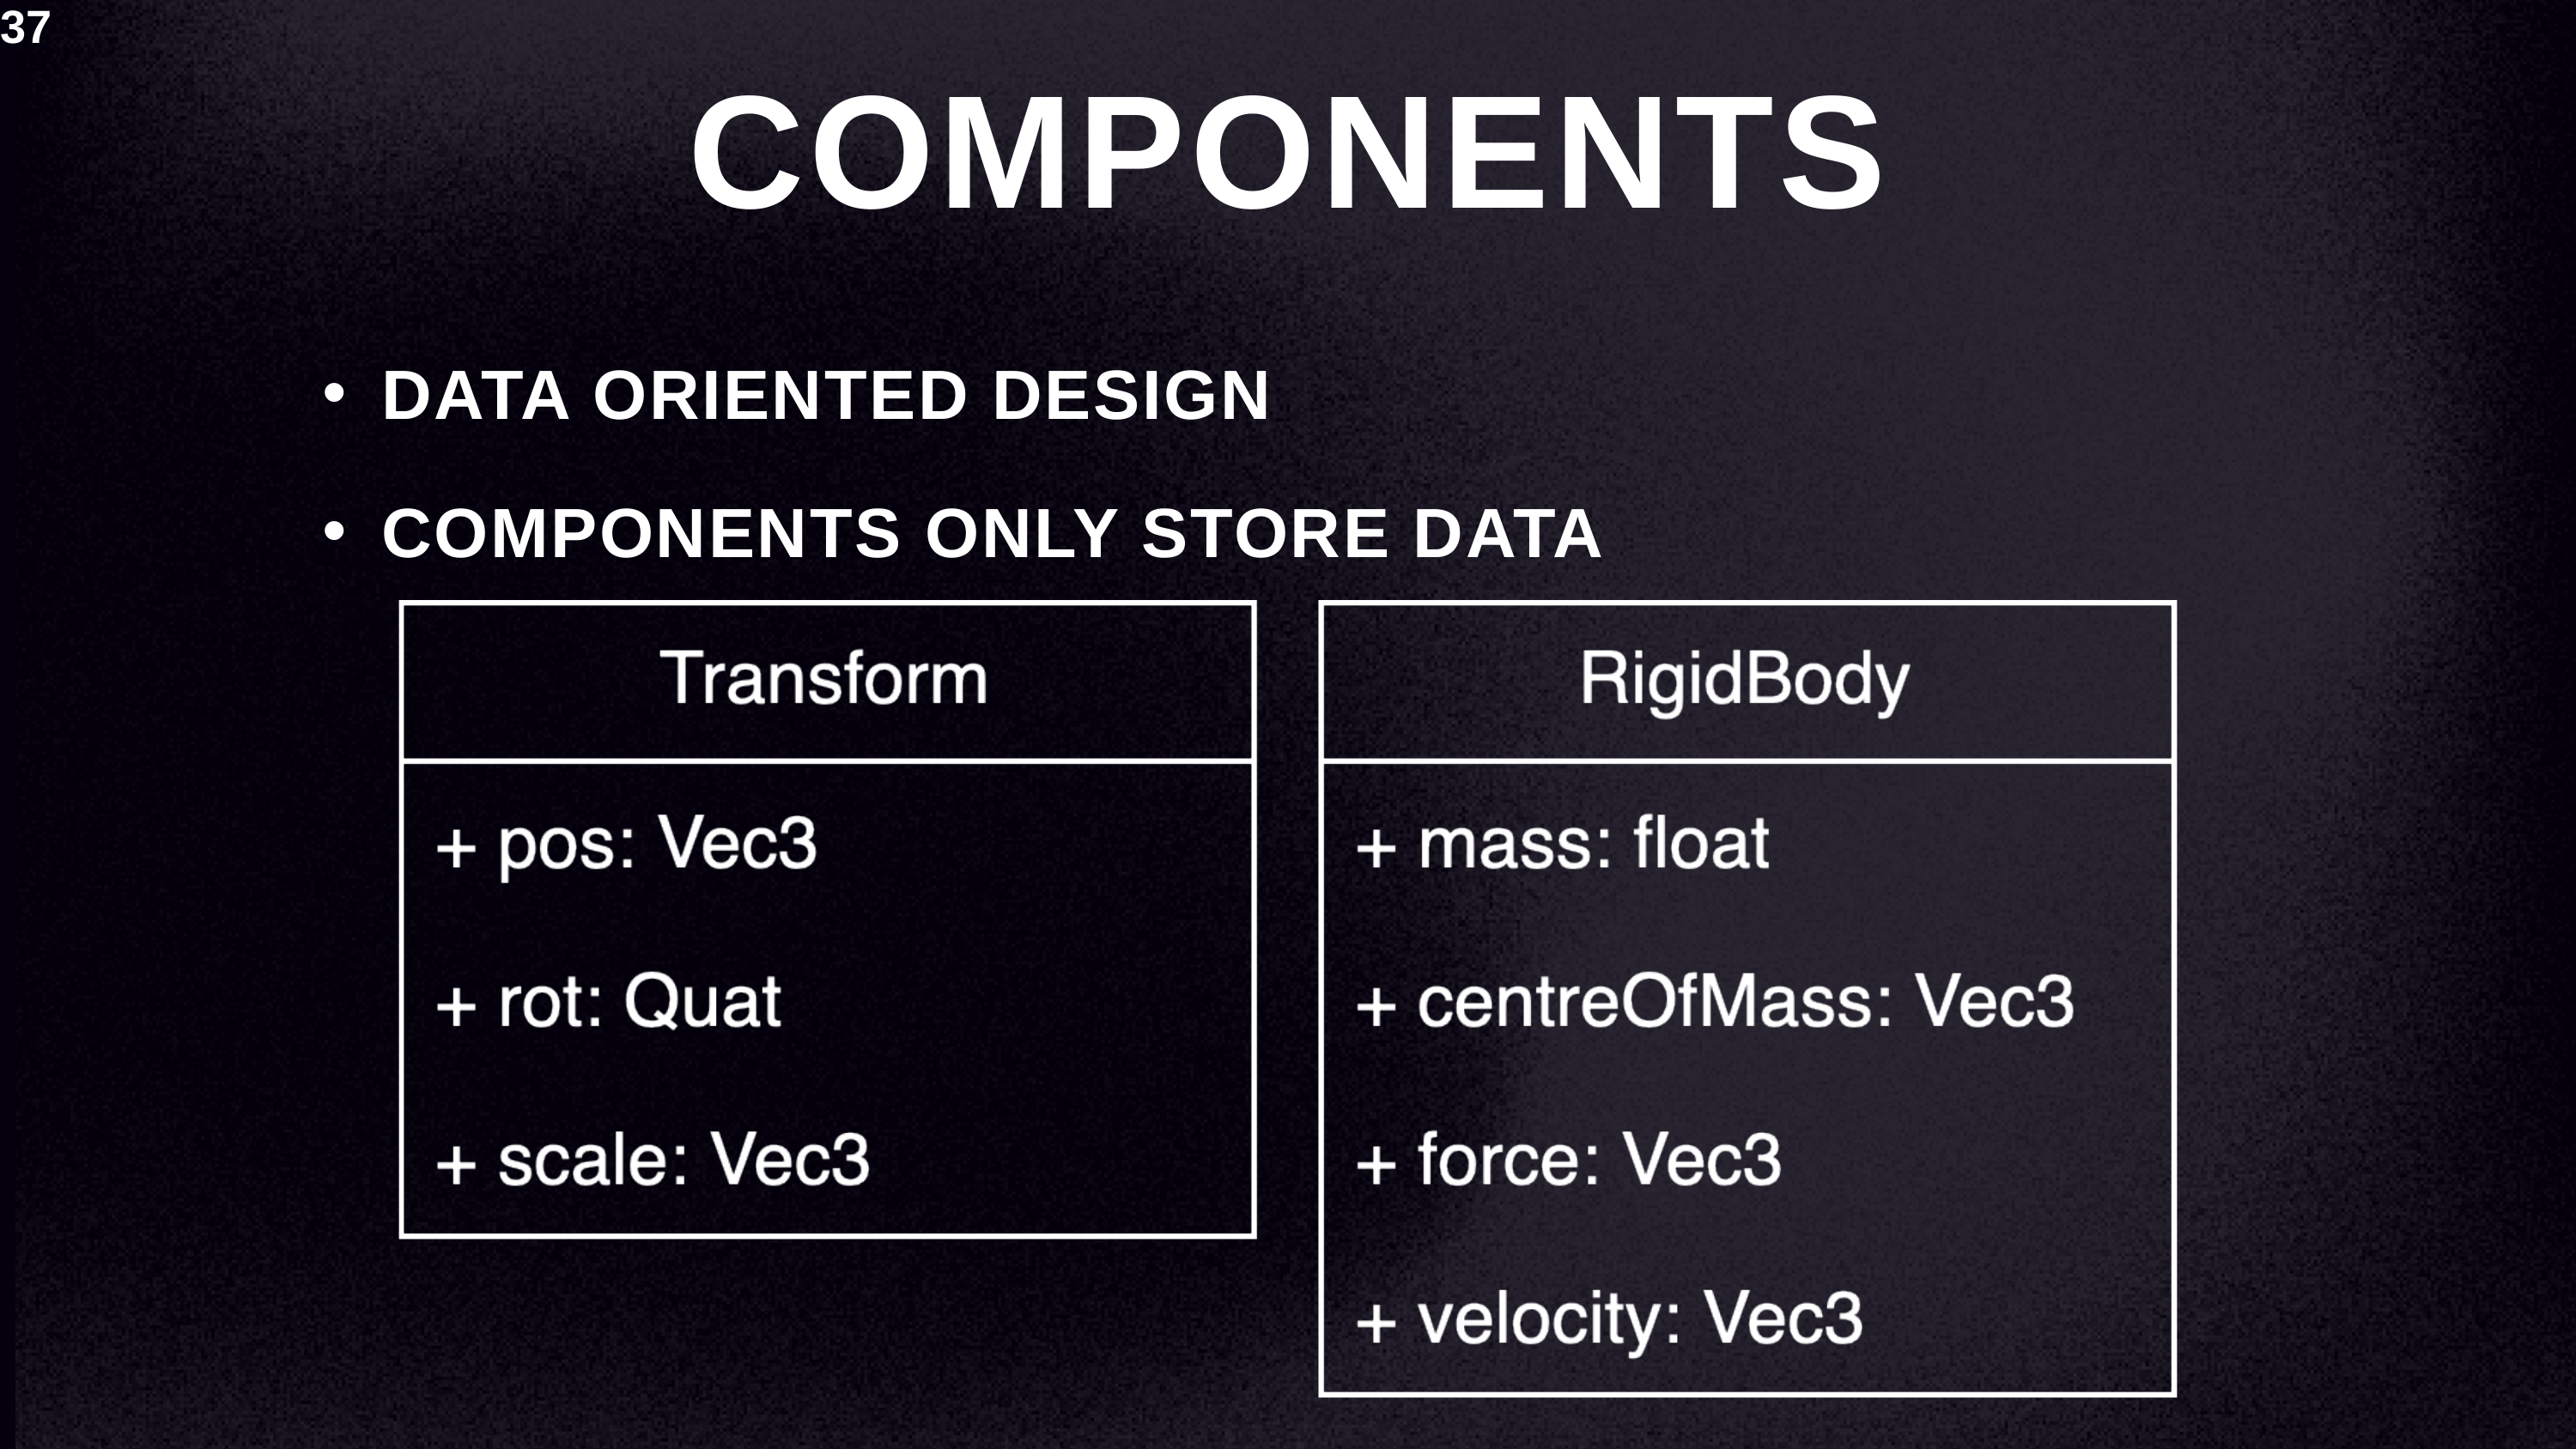

37
COMPONENTS
DATA ORIENTED DESIGN
COMPONENTS ONLY STORE DATA